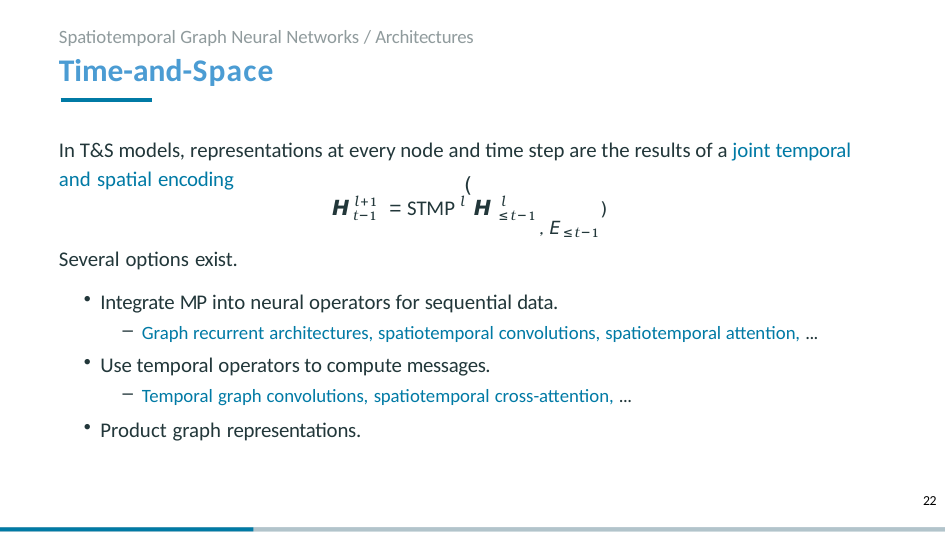

Spatiotemporal Graph Neural Networks / Architectures
# Time-and-Space

In T&S models, representations at every node and time step are the results of a joint temporal and spatial encoding
(
l+1	l	l
H	= STMP  H
, E≤t−1)
t−1	≤t−1
Several options exist.
Integrate MP into neural operators for sequential data.
Graph recurrent architectures, spatiotemporal convolutions, spatiotemporal attention, ...
Use temporal operators to compute messages.
Temporal graph convolutions, spatiotemporal cross-attention, ...
Product graph representations.
22